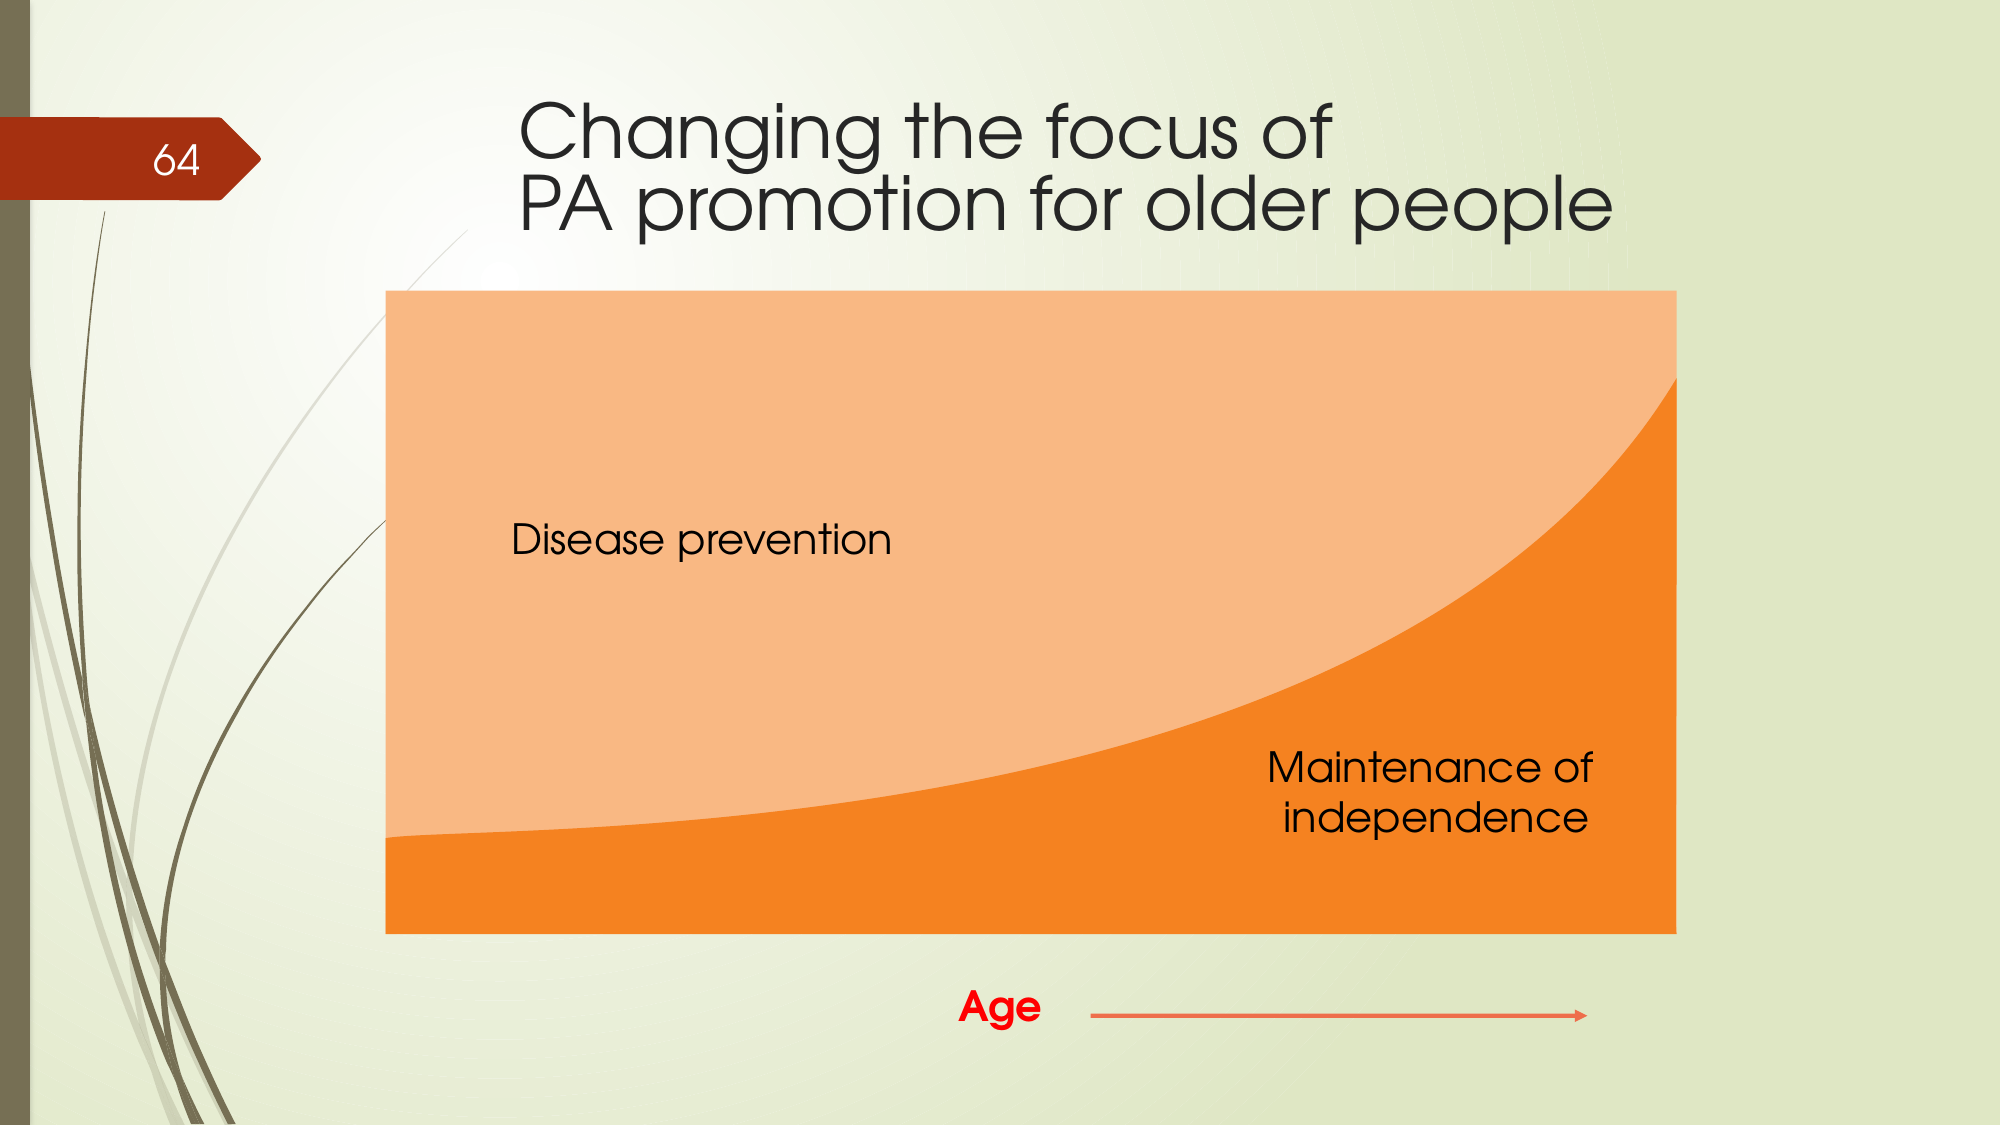

# Changing the focus of PA promotion for older people
64

Disease prevention
Maintenance of
independence
Age